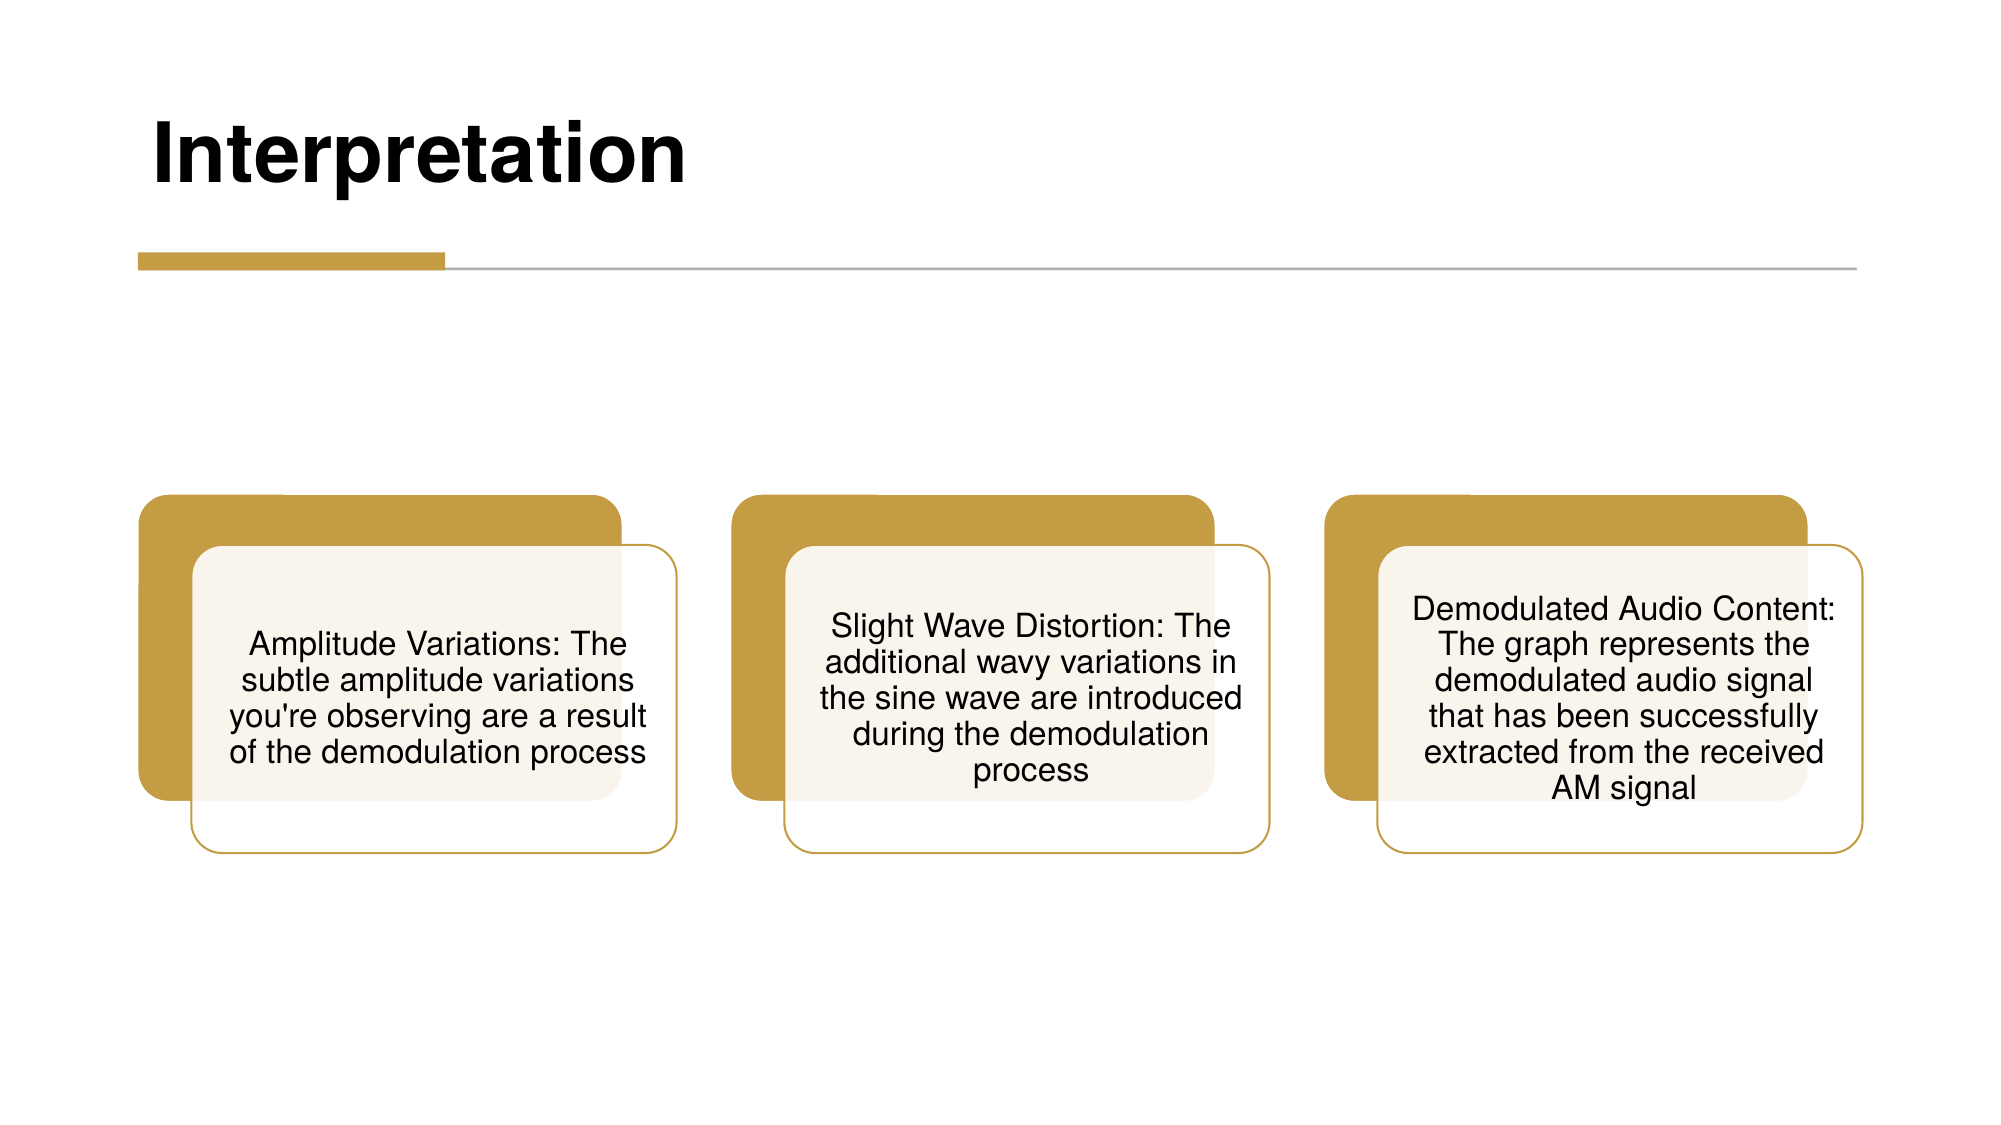

# Interpretation

Amplitude Variations: The subtle amplitude variations you're observing are a result of the demodulation process
Slight Wave Distortion: The additional wavy variations in the sine wave are introduced during the demodulation process
Demodulated Audio Content: The graph represents the demodulated audio signal that has been successfully extracted from the received AM signal